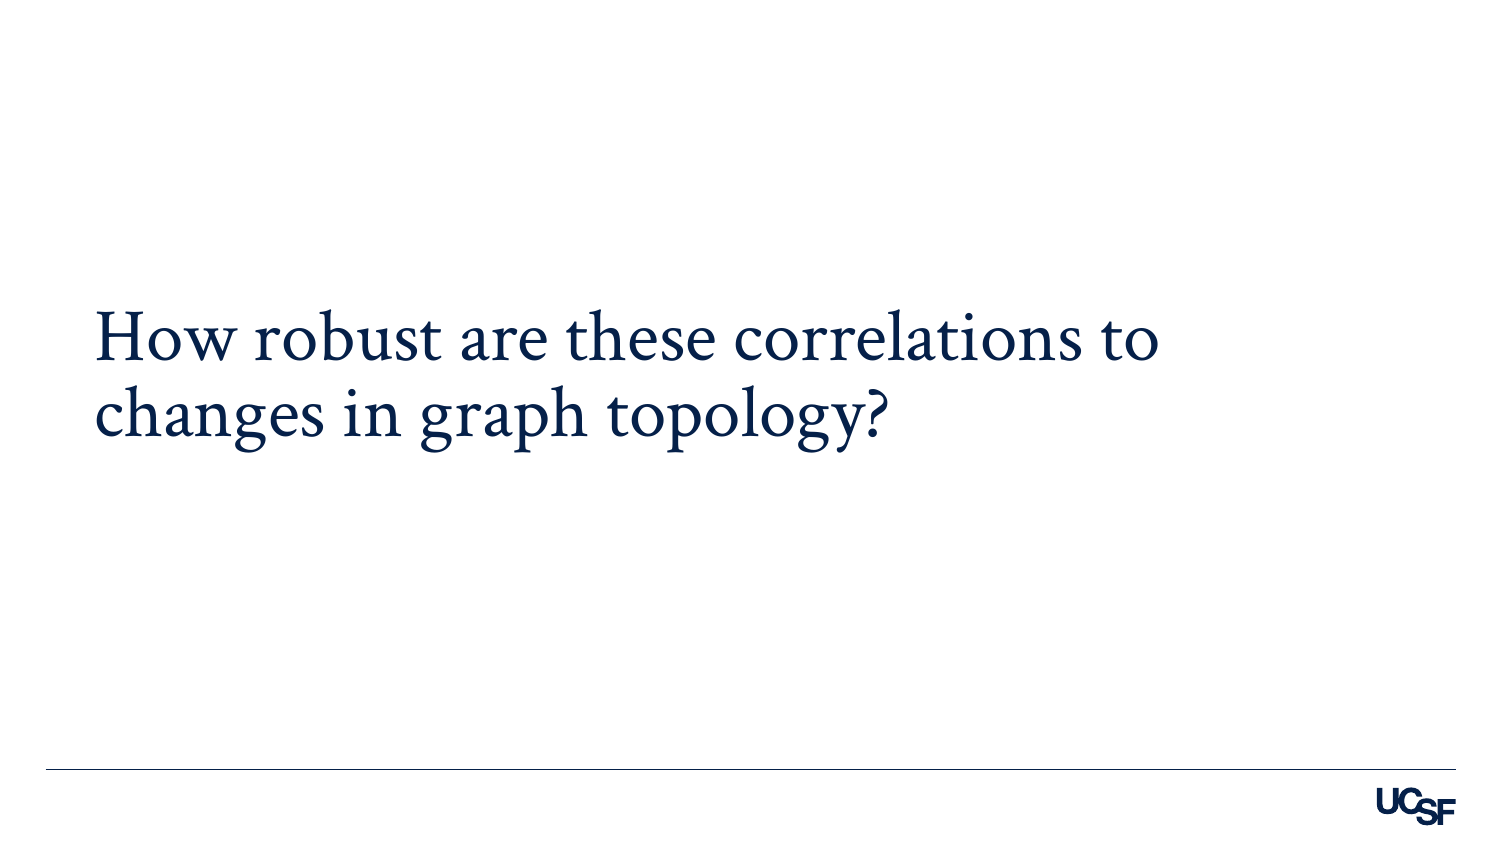

# How robust are these correlations to changes in graph topology?